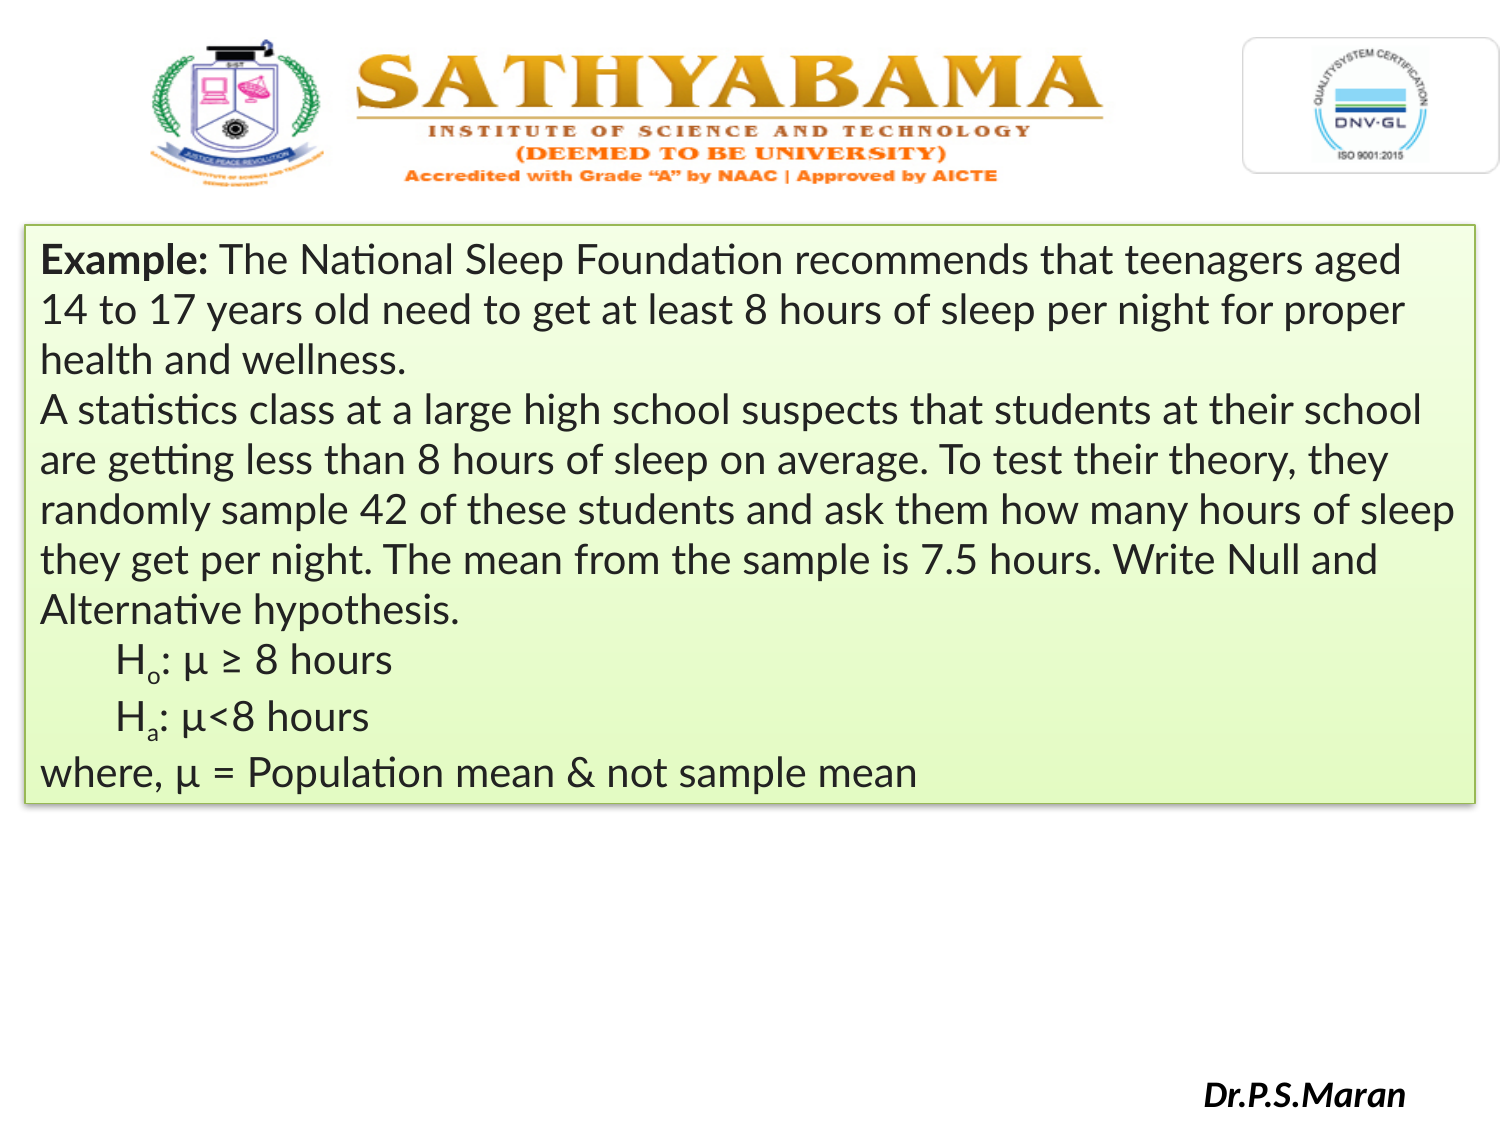

Example: The National Sleep Foundation recommends that teenagers aged 14 to 17 years old need to get at least 8 hours of sleep per night for proper health and wellness.
A statistics class at a large high school suspects that students at their school are getting less than 8 hours of sleep on average. To test their theory, they randomly sample 42 of these students and ask them how many hours of sleep they get per night. The mean from the sample is 7.5 hours. Write Null and Alternative hypothesis.
       Ho: µ ≥ 8 hours
       Ha: µ<8 hours
where, µ = Population mean & not sample mean